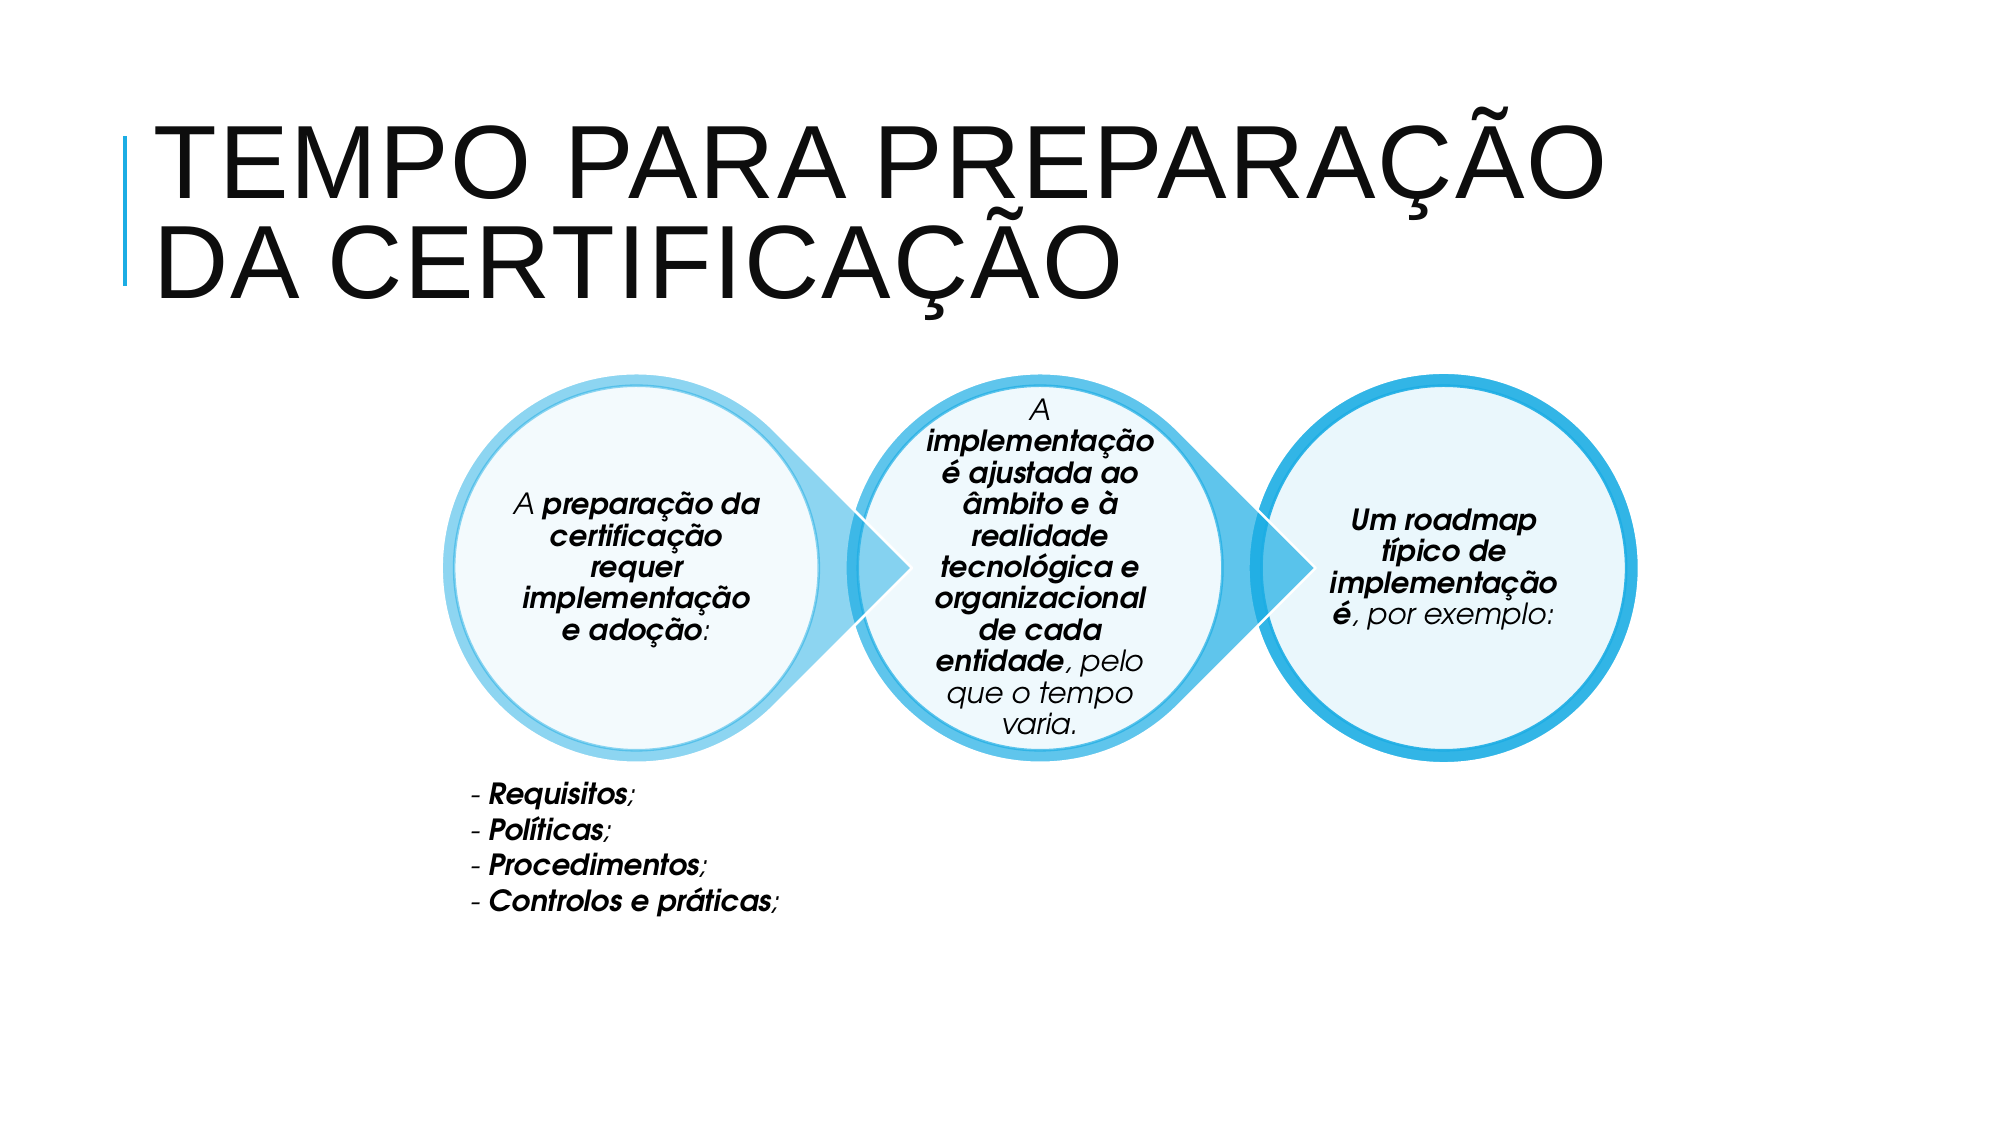

# Tempo para preparação da certificação
Um roadmap típico de implementação é, por exemplo:
A implementação é ajustada ao âmbito e à realidade tecnológica e organizacional de cada entidade, pelo que o tempo varia.
A preparação da certificação requer implementação e adoção:
 - Requisitos;
 - Políticas;
 - Procedimentos;
 - Controlos e práticas;